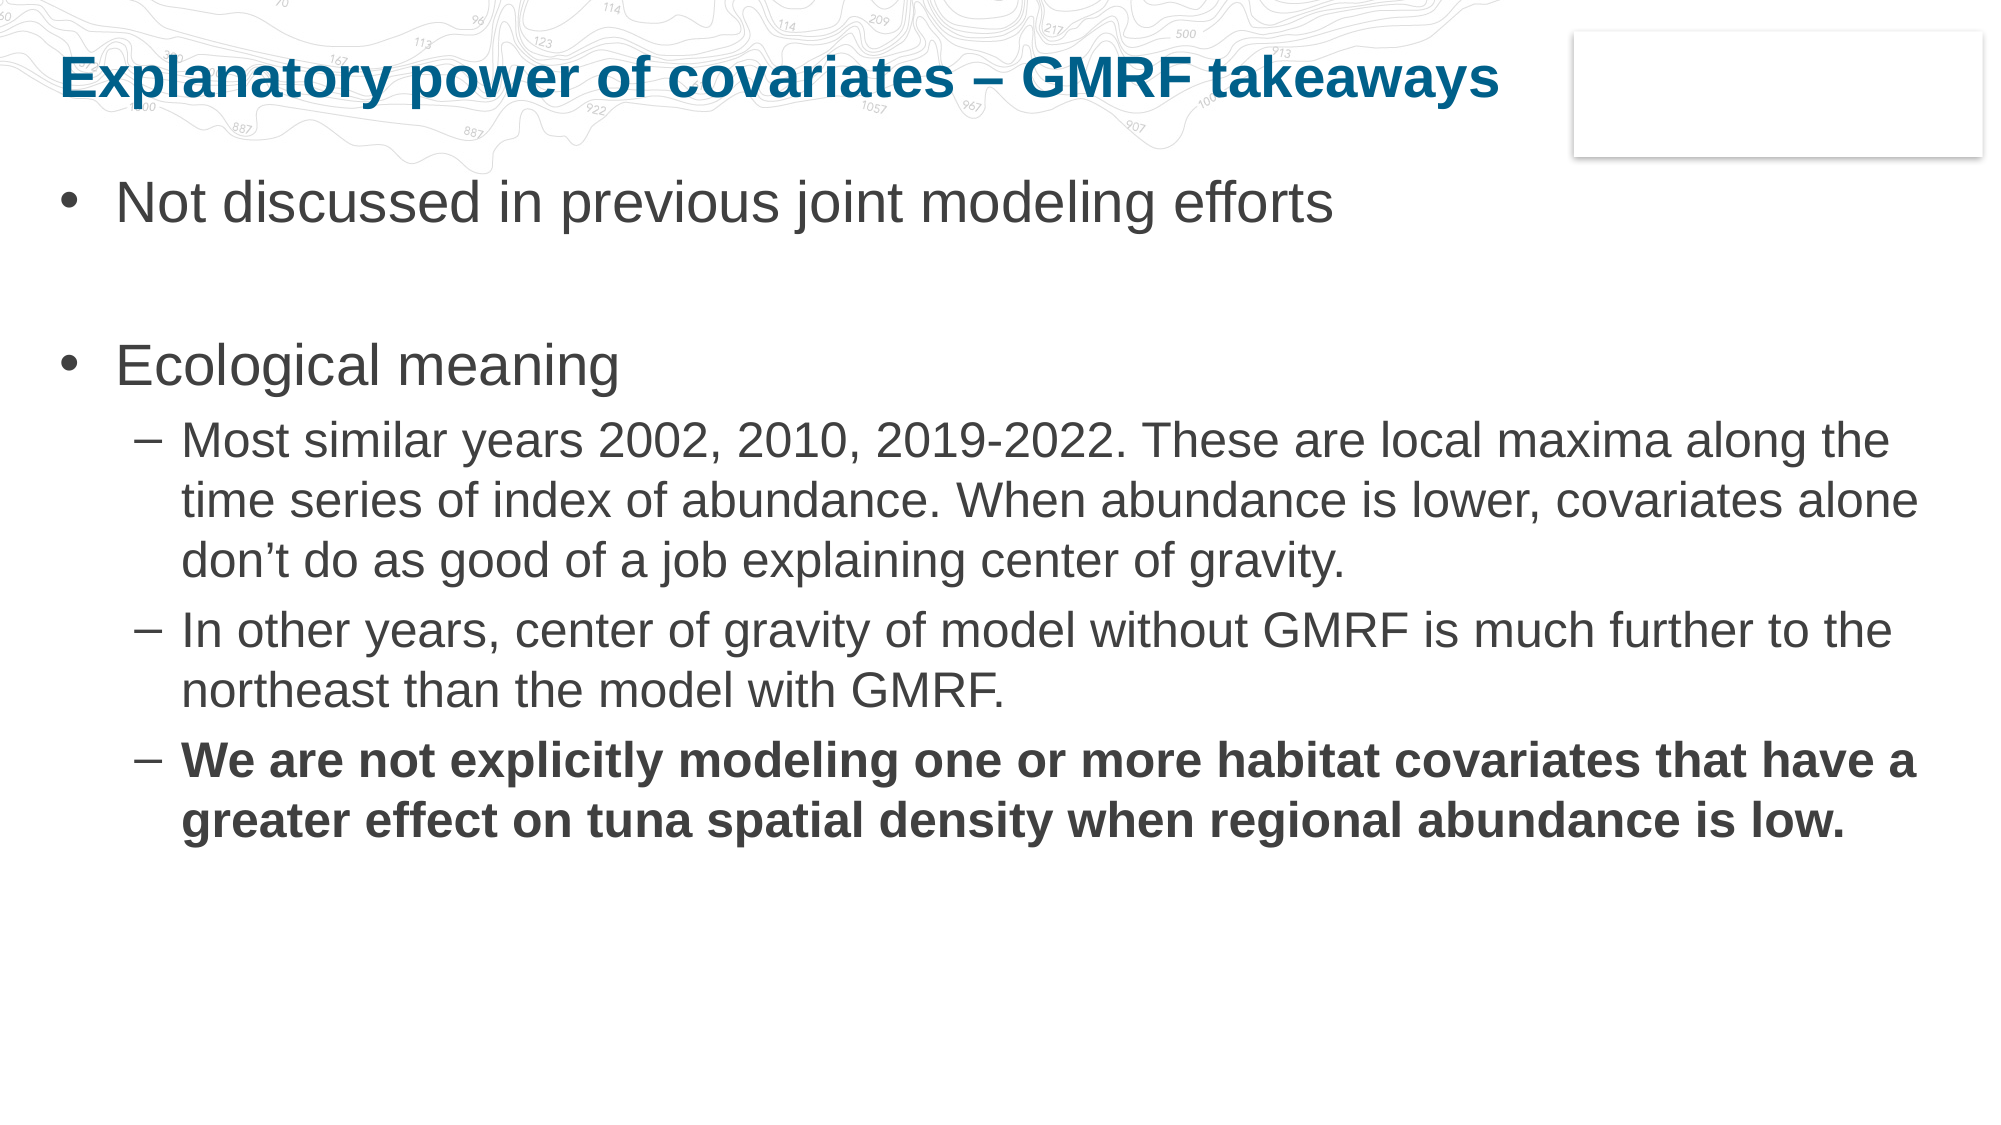

# Explanatory power of covariates – GMRF takeaways

Not discussed in previous joint modeling efforts

Ecological meaning
Most similar years 2002, 2010, 2019-2022. These are local maxima along the time series of index of abundance. When abundance is lower, covariates alone don’t do as good of a job explaining center of gravity.
In other years, center of gravity of model without GMRF is much further to the northeast than the model with GMRF.
We are not explicitly modeling one or more habitat covariates that have a greater effect on tuna spatial density when regional abundance is low.